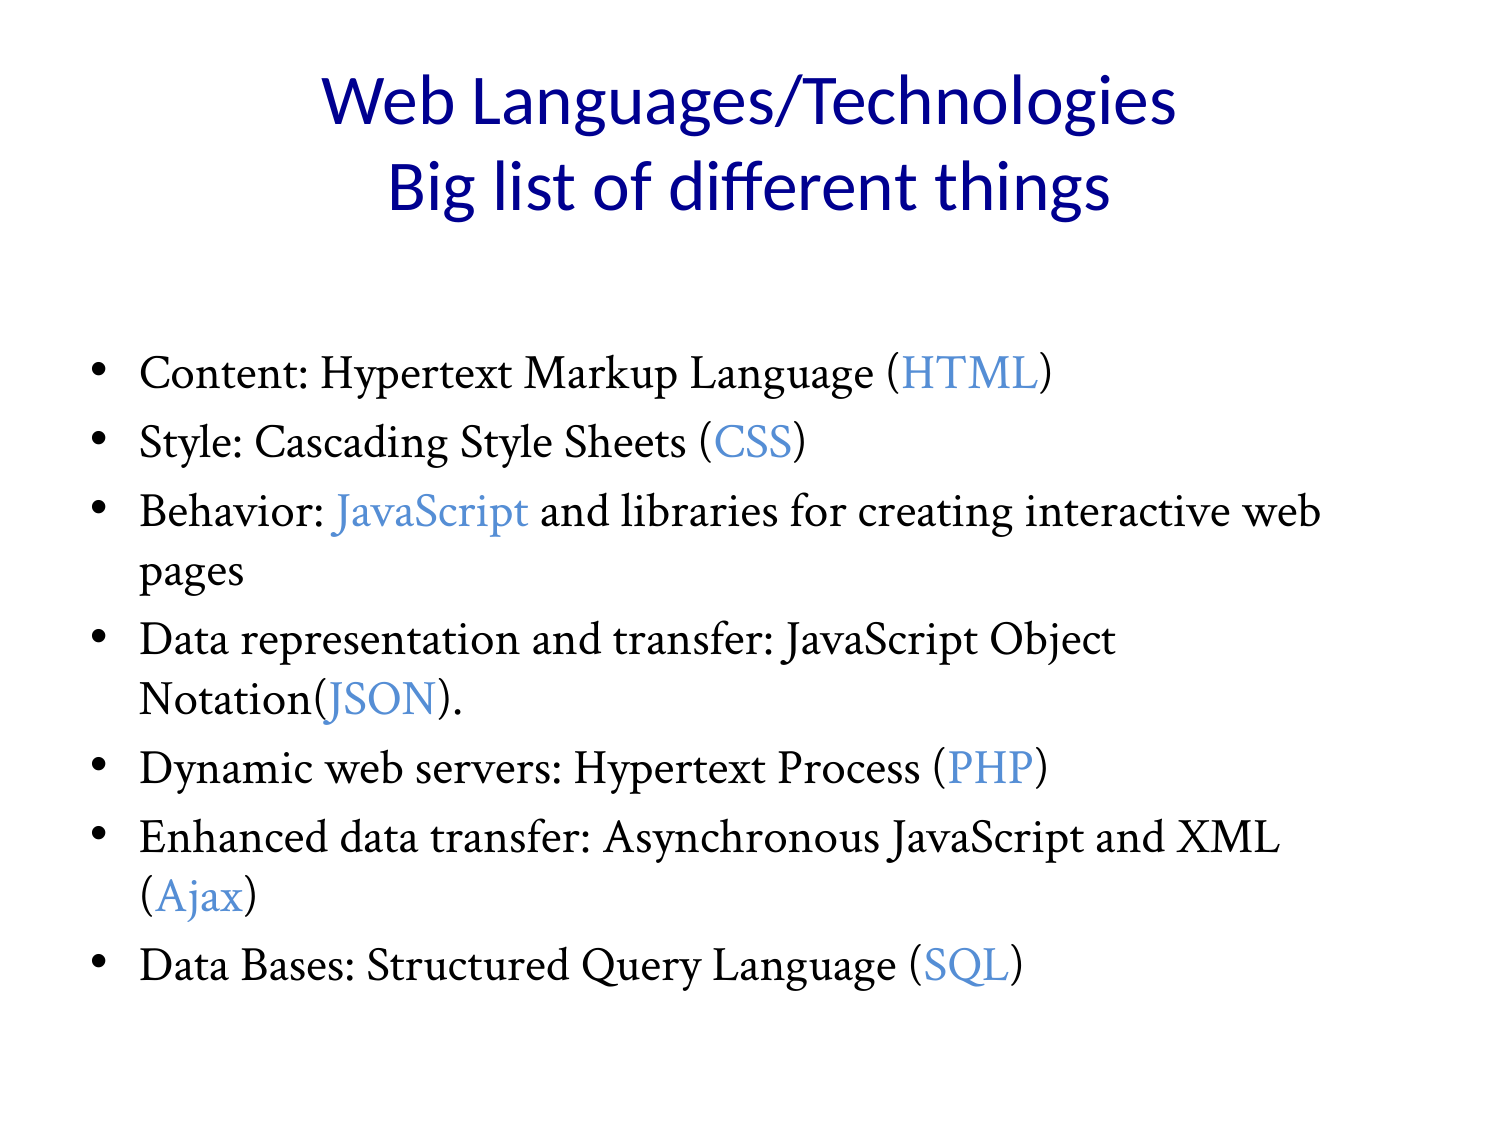

# Web Languages/Technologies Big list of different things

Content: Hypertext Markup Language (HTML)
Style: Cascading Style Sheets (CSS)
Behavior: JavaScript and libraries for creating interactive web pages
Data representation and transfer: JavaScript Object Notation(JSON).
Dynamic web servers: Hypertext Process (PHP)
Enhanced data transfer: Asynchronous JavaScript and XML (Ajax)
Data Bases: Structured Query Language (SQL)